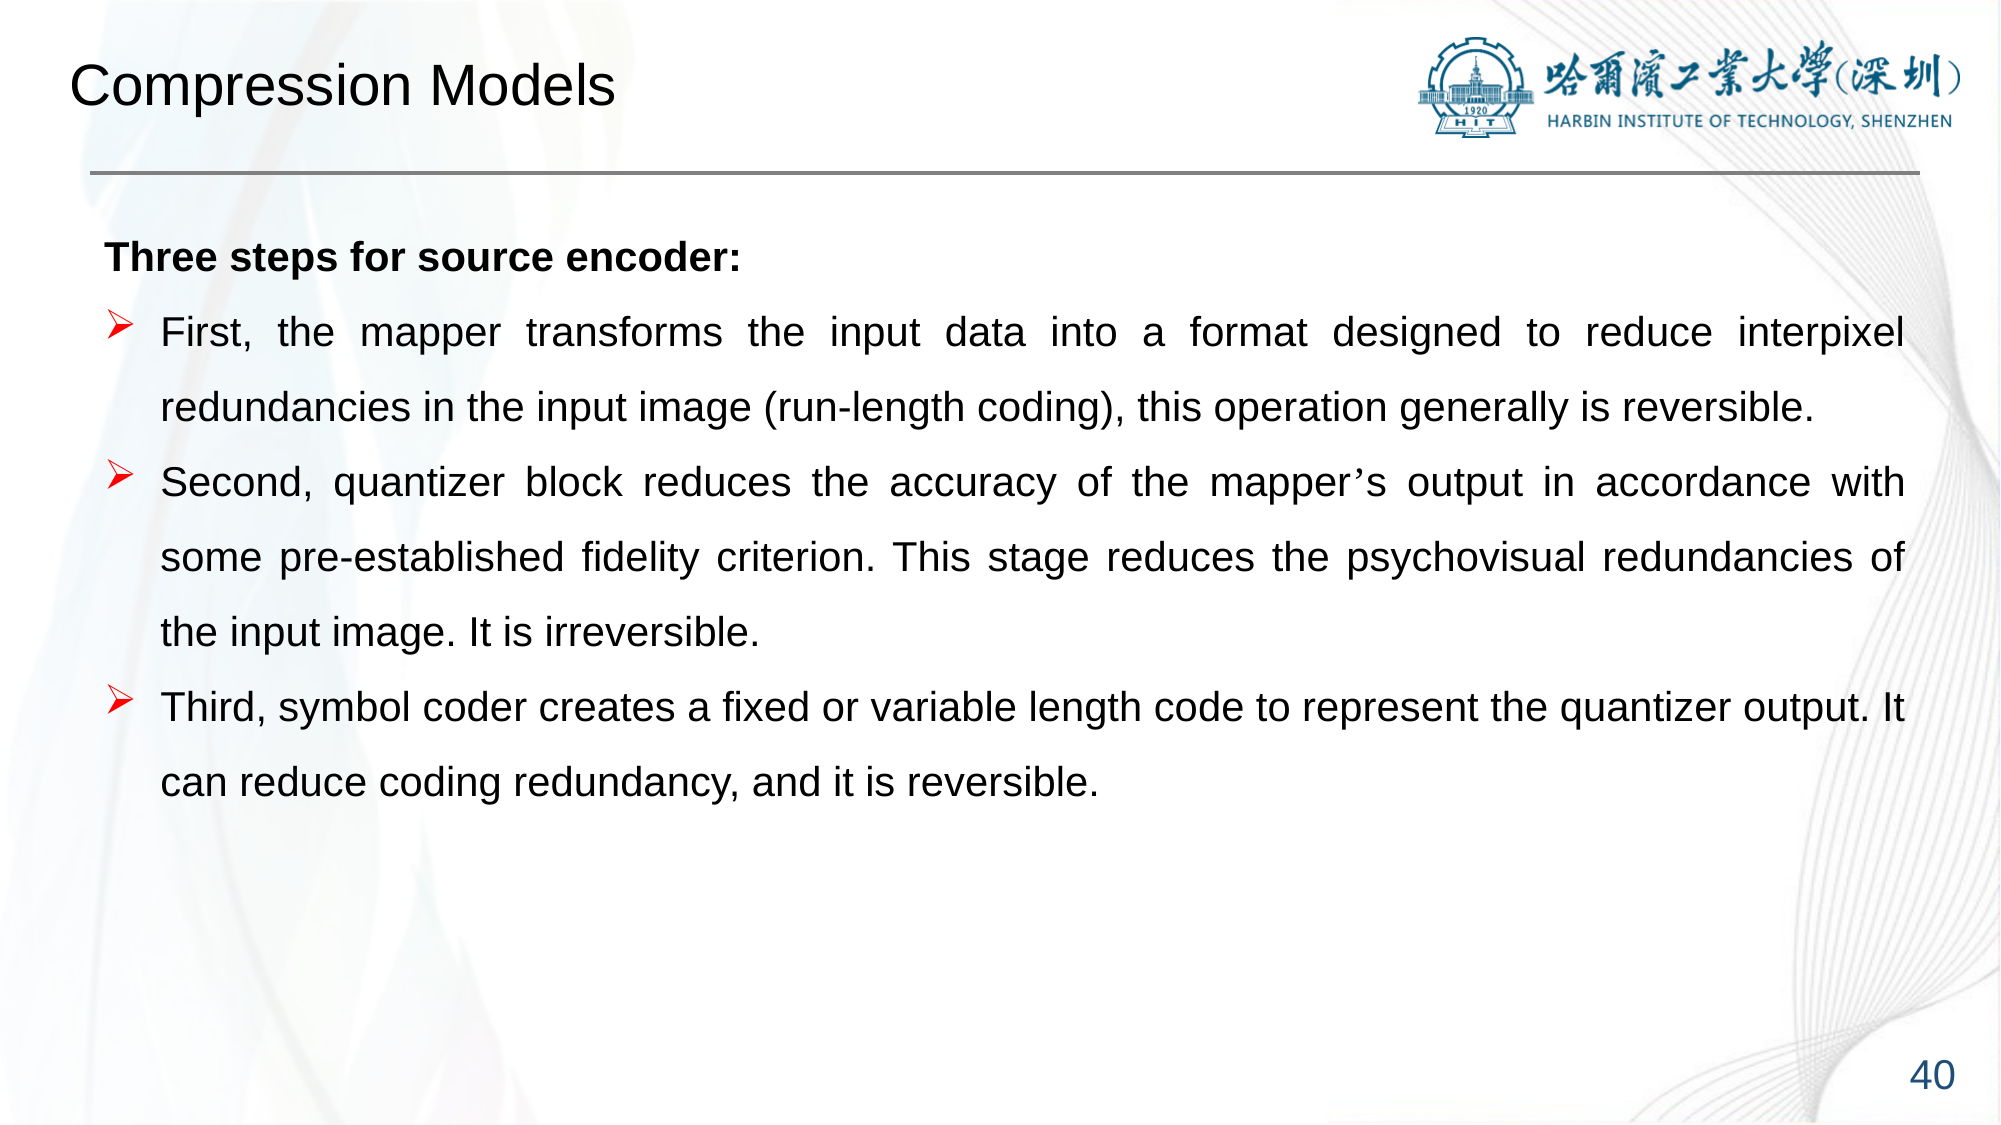

# Compression Models
Three steps for source encoder:
First, the mapper transforms the input data into a format designed to reduce interpixel redundancies in the input image (run-length coding), this operation generally is reversible.
Second, quantizer block reduces the accuracy of the mapper’s output in accordance with some pre-established fidelity criterion. This stage reduces the psychovisual redundancies of the input image. It is irreversible.
Third, symbol coder creates a fixed or variable length code to represent the quantizer output. It can reduce coding redundancy, and it is reversible.
40